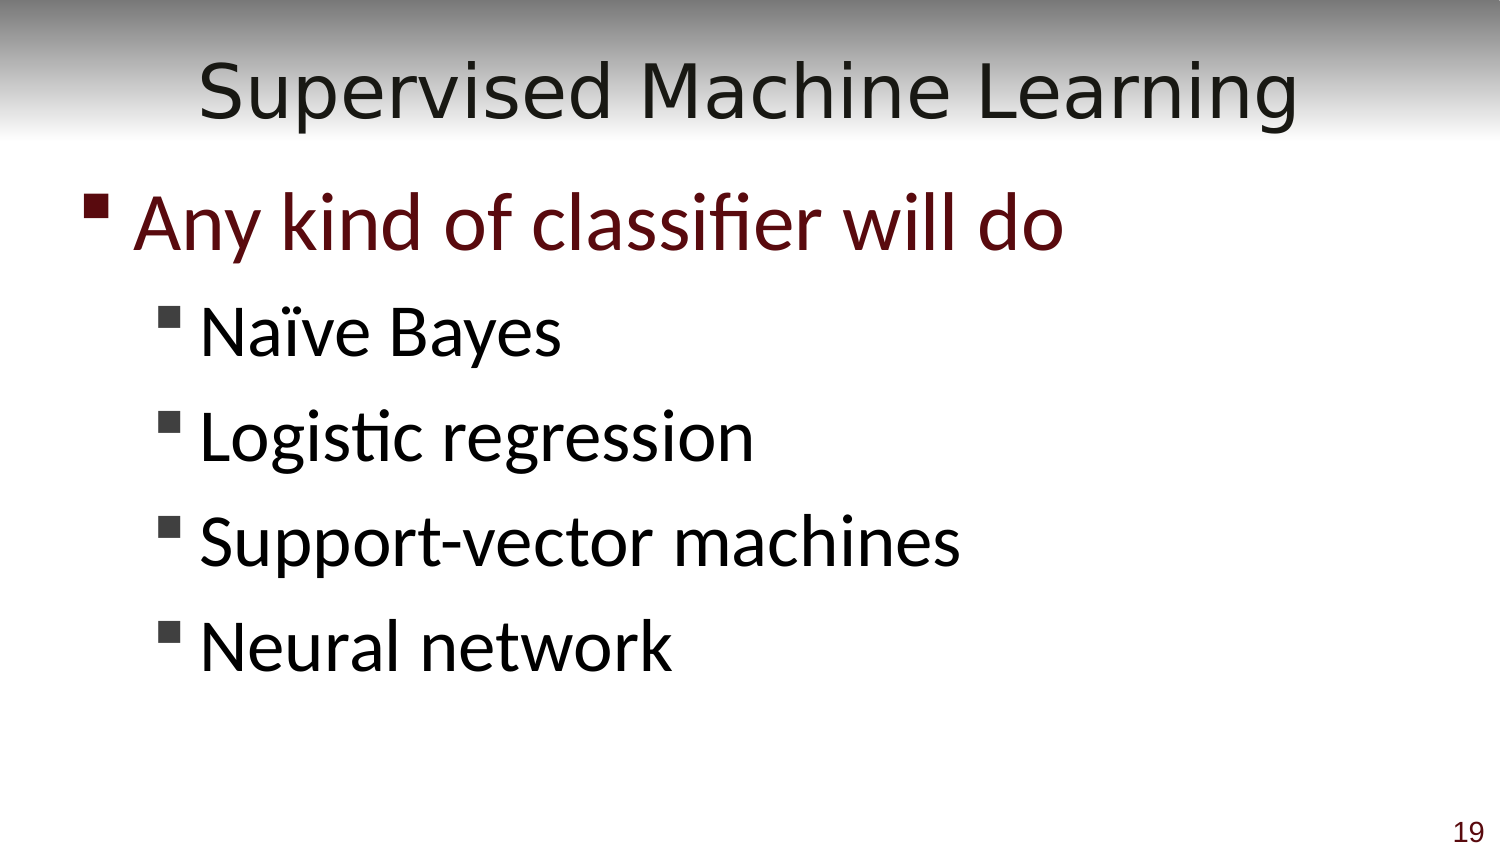

# Supervised Machine Learning
Any kind of classifier will do
Naïve Bayes
Logistic regression
Support-vector machines
Neural network
19